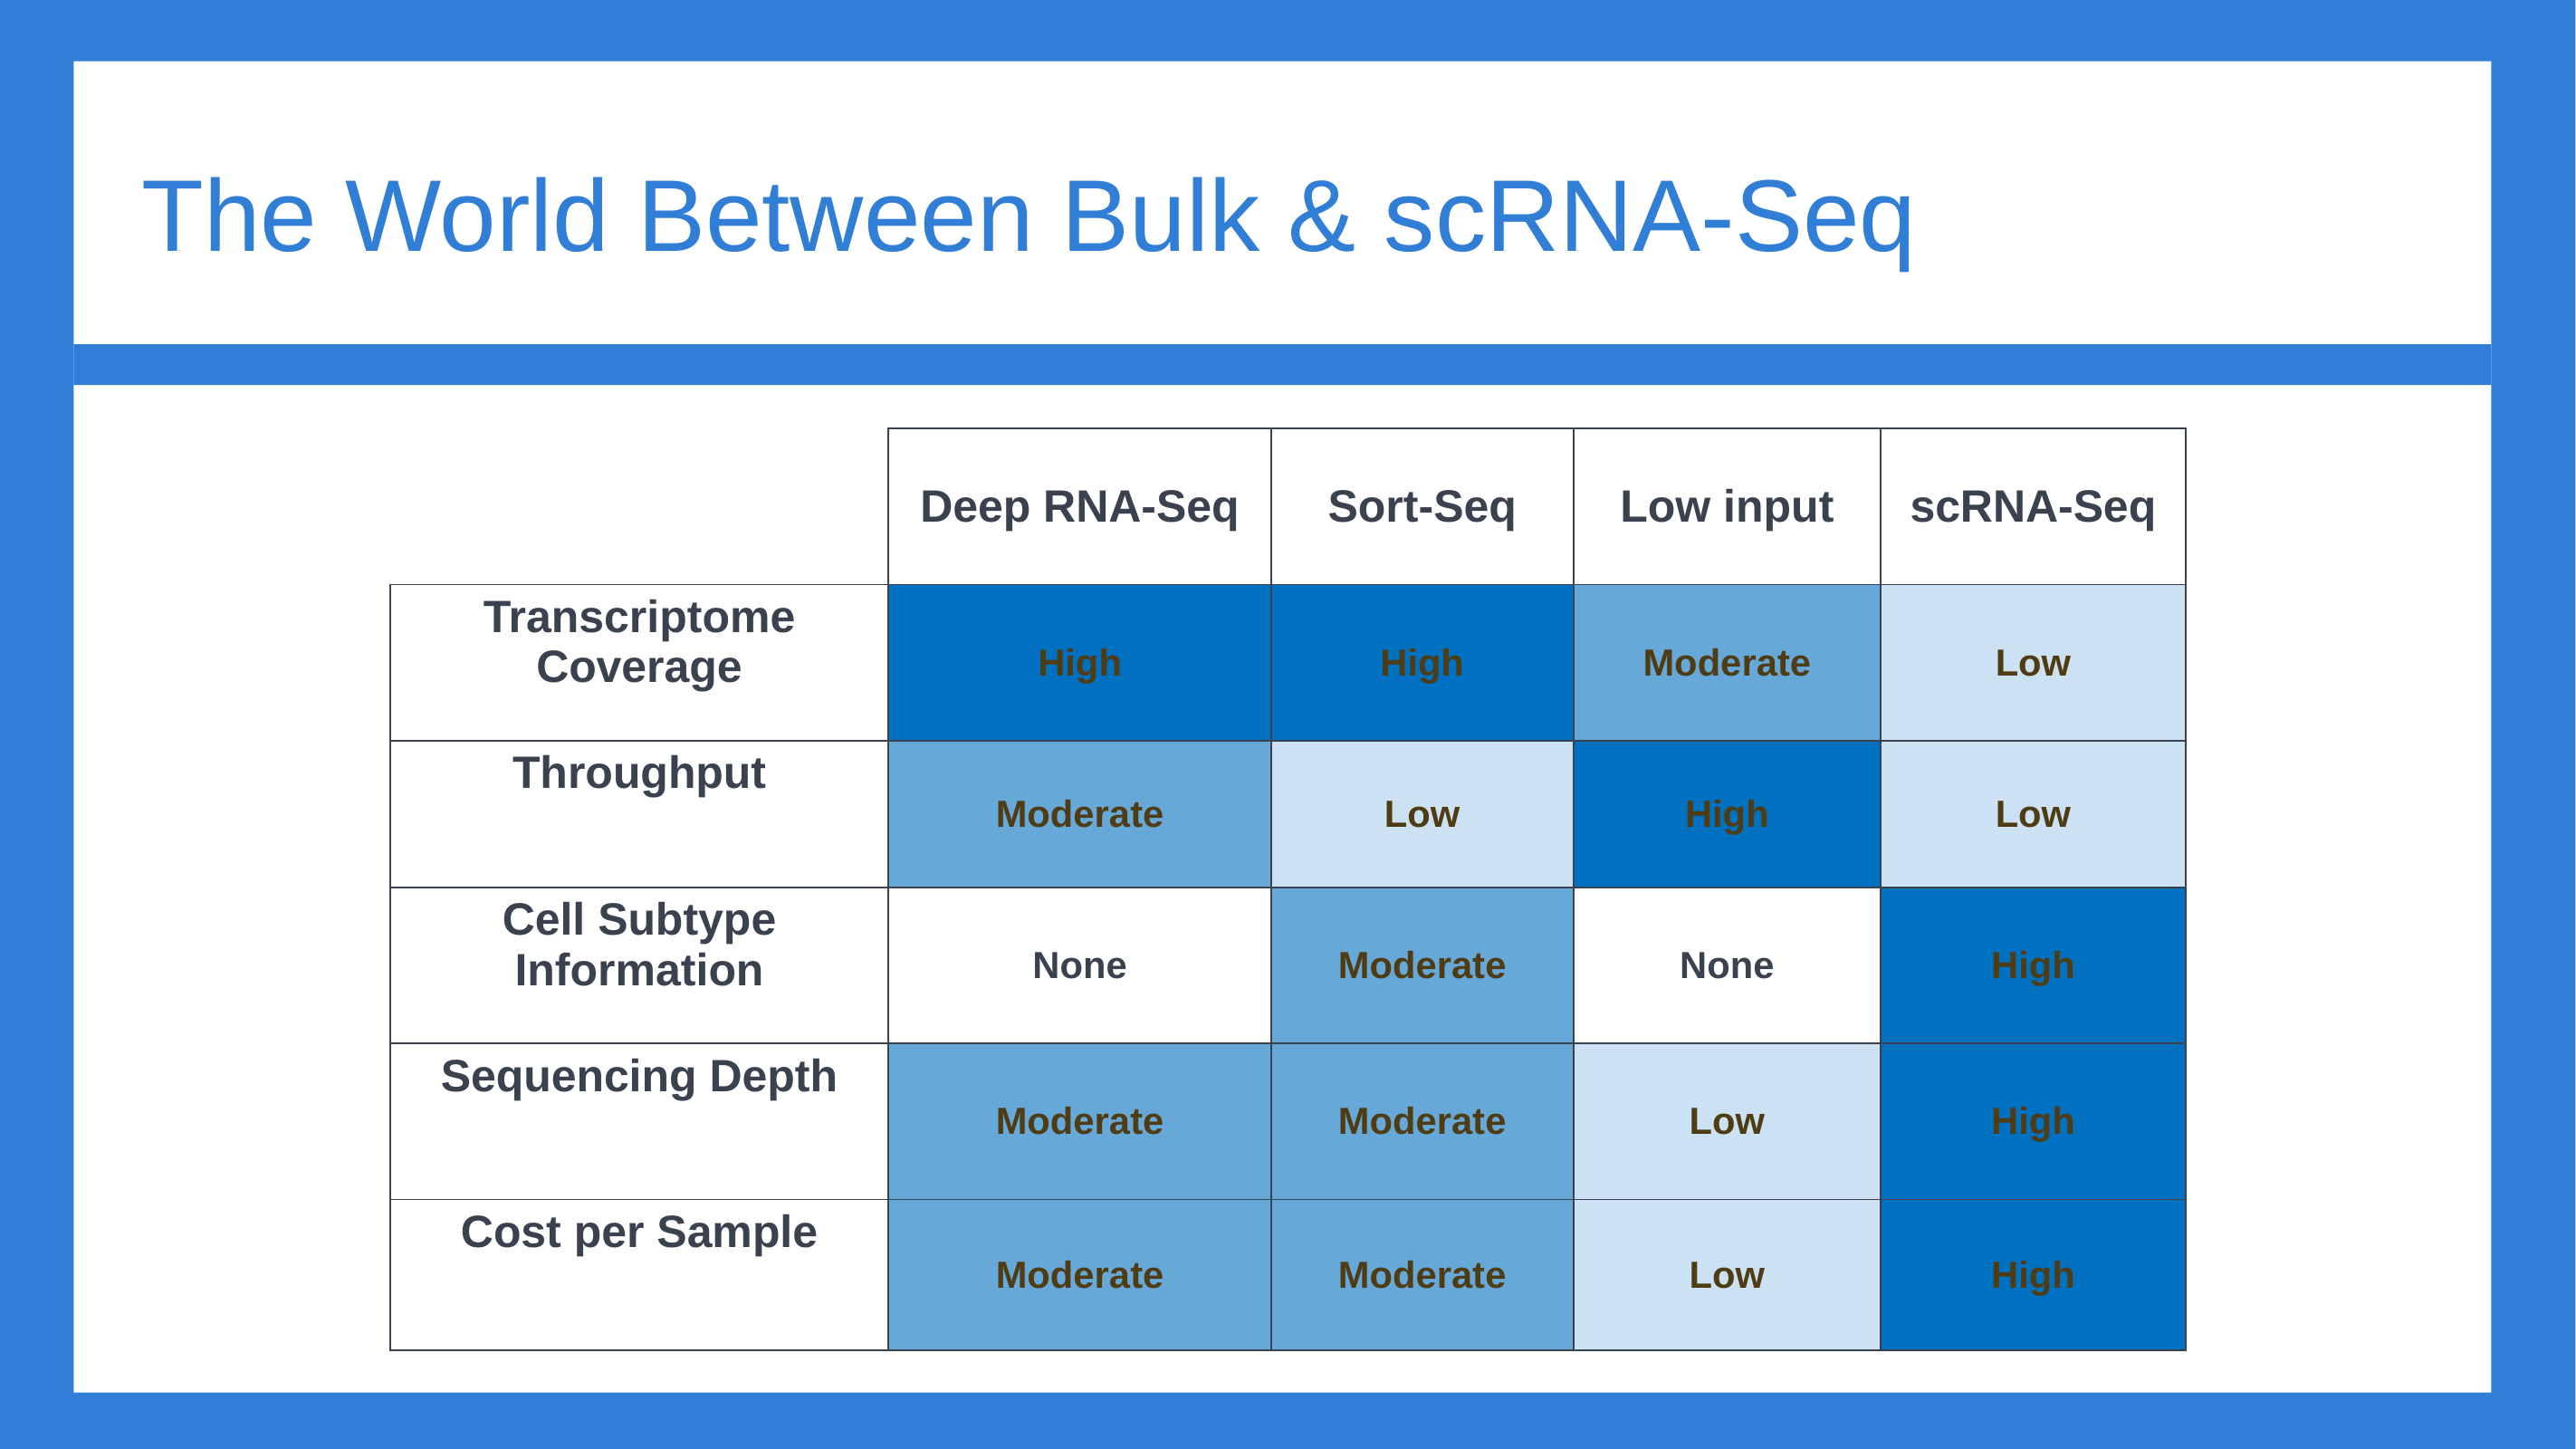

The World Between Bulk & scRNA-Seq
|  | Deep RNA-Seq | Sort-Seq | Low input | scRNA-Seq |
| --- | --- | --- | --- | --- |
| Transcriptome Coverage | High | High | Moderate | Low |
| Throughput | Moderate | Low | High | Low |
| Cell Subtype Information | None | Moderate | None | High |
| Sequencing Depth | Moderate | Moderate | Low | High |
| Cost per Sample | Moderate | Moderate | Low | High |